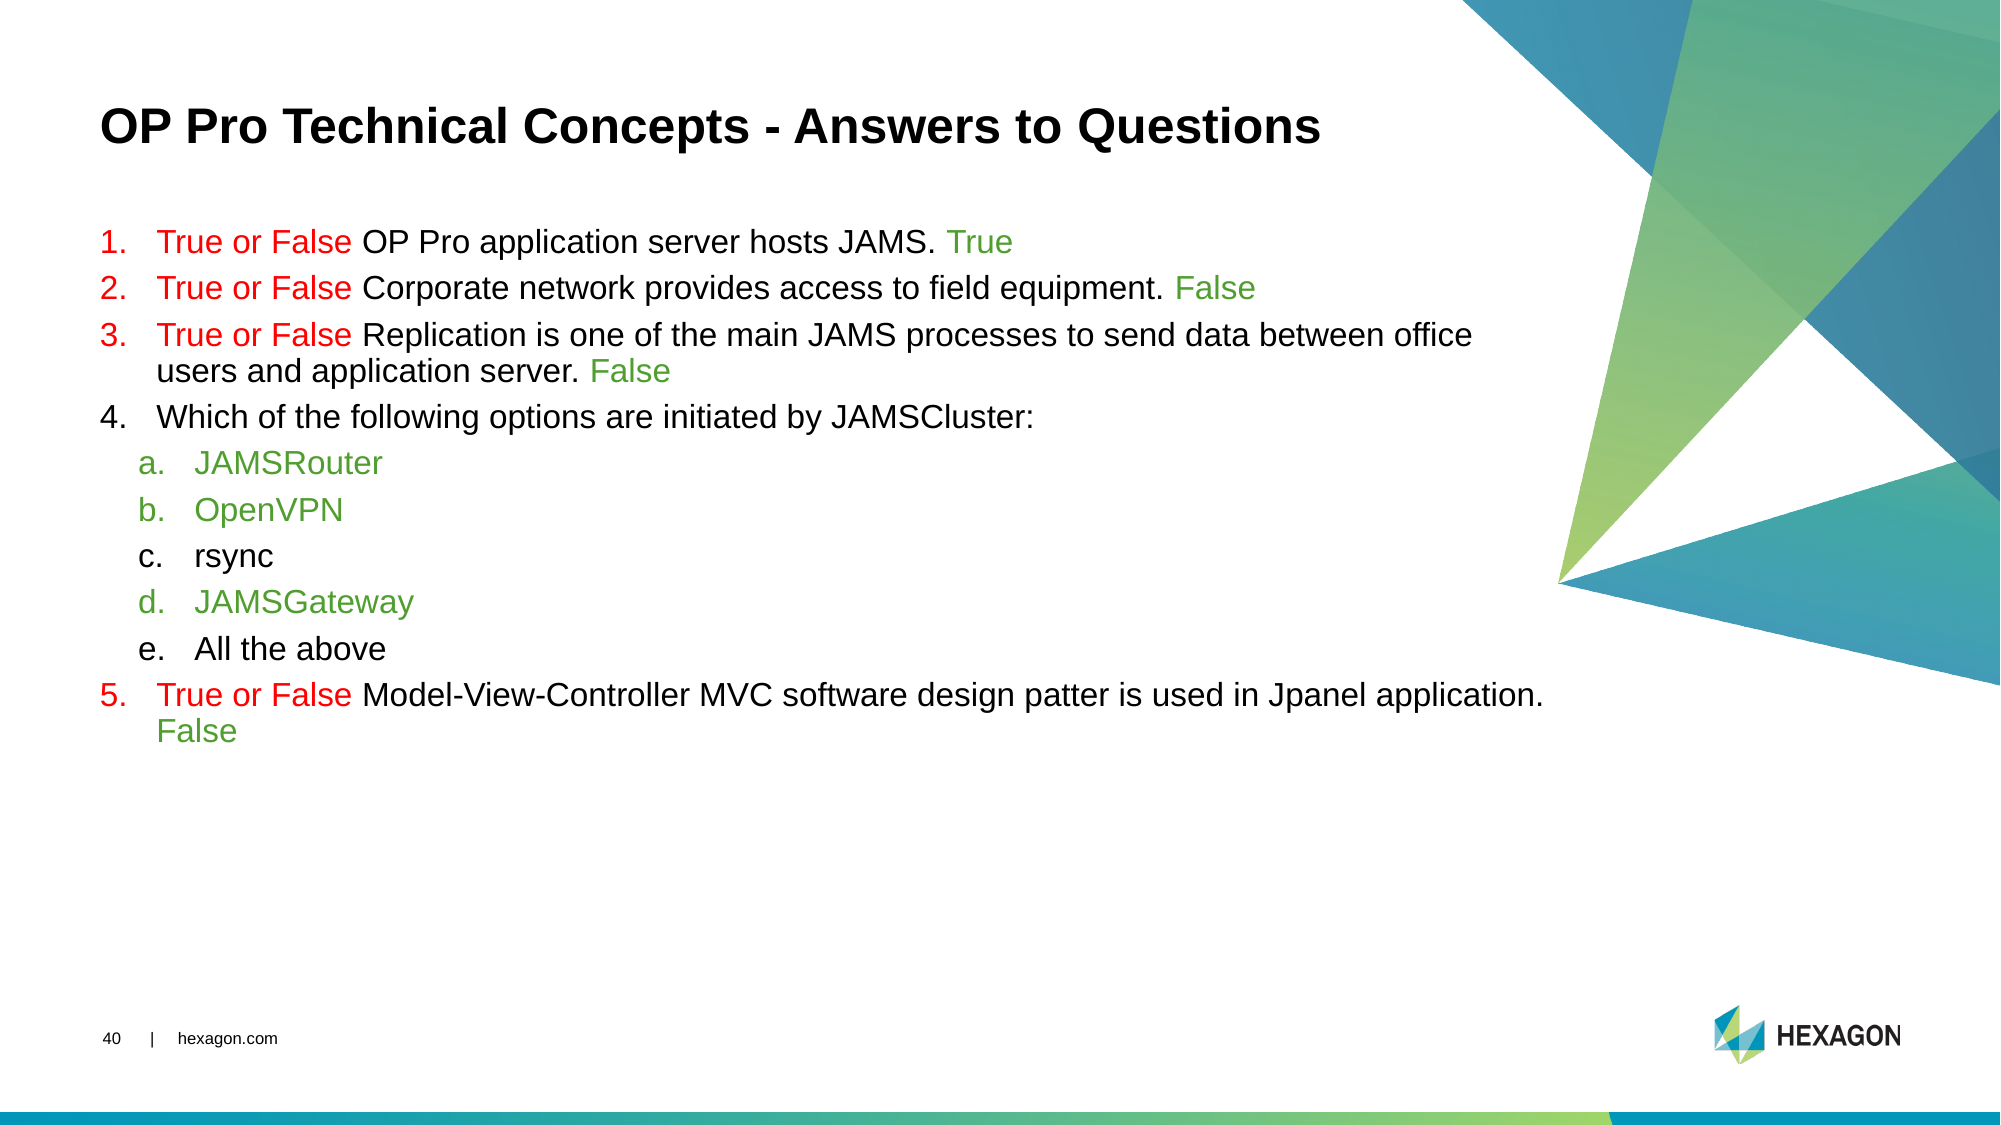

# OP Pro Technical Concepts - Answers to Questions
True or False OP Pro application server hosts JAMS. True
True or False Corporate network provides access to field equipment. False
True or False Replication is one of the main JAMS processes to send data between office users and application server. False
Which of the following options are initiated by JAMSCluster:
JAMSRouter
OpenVPN
rsync
JAMSGateway
All the above
True or False Model-View-Controller MVC software design patter is used in Jpanel application. False